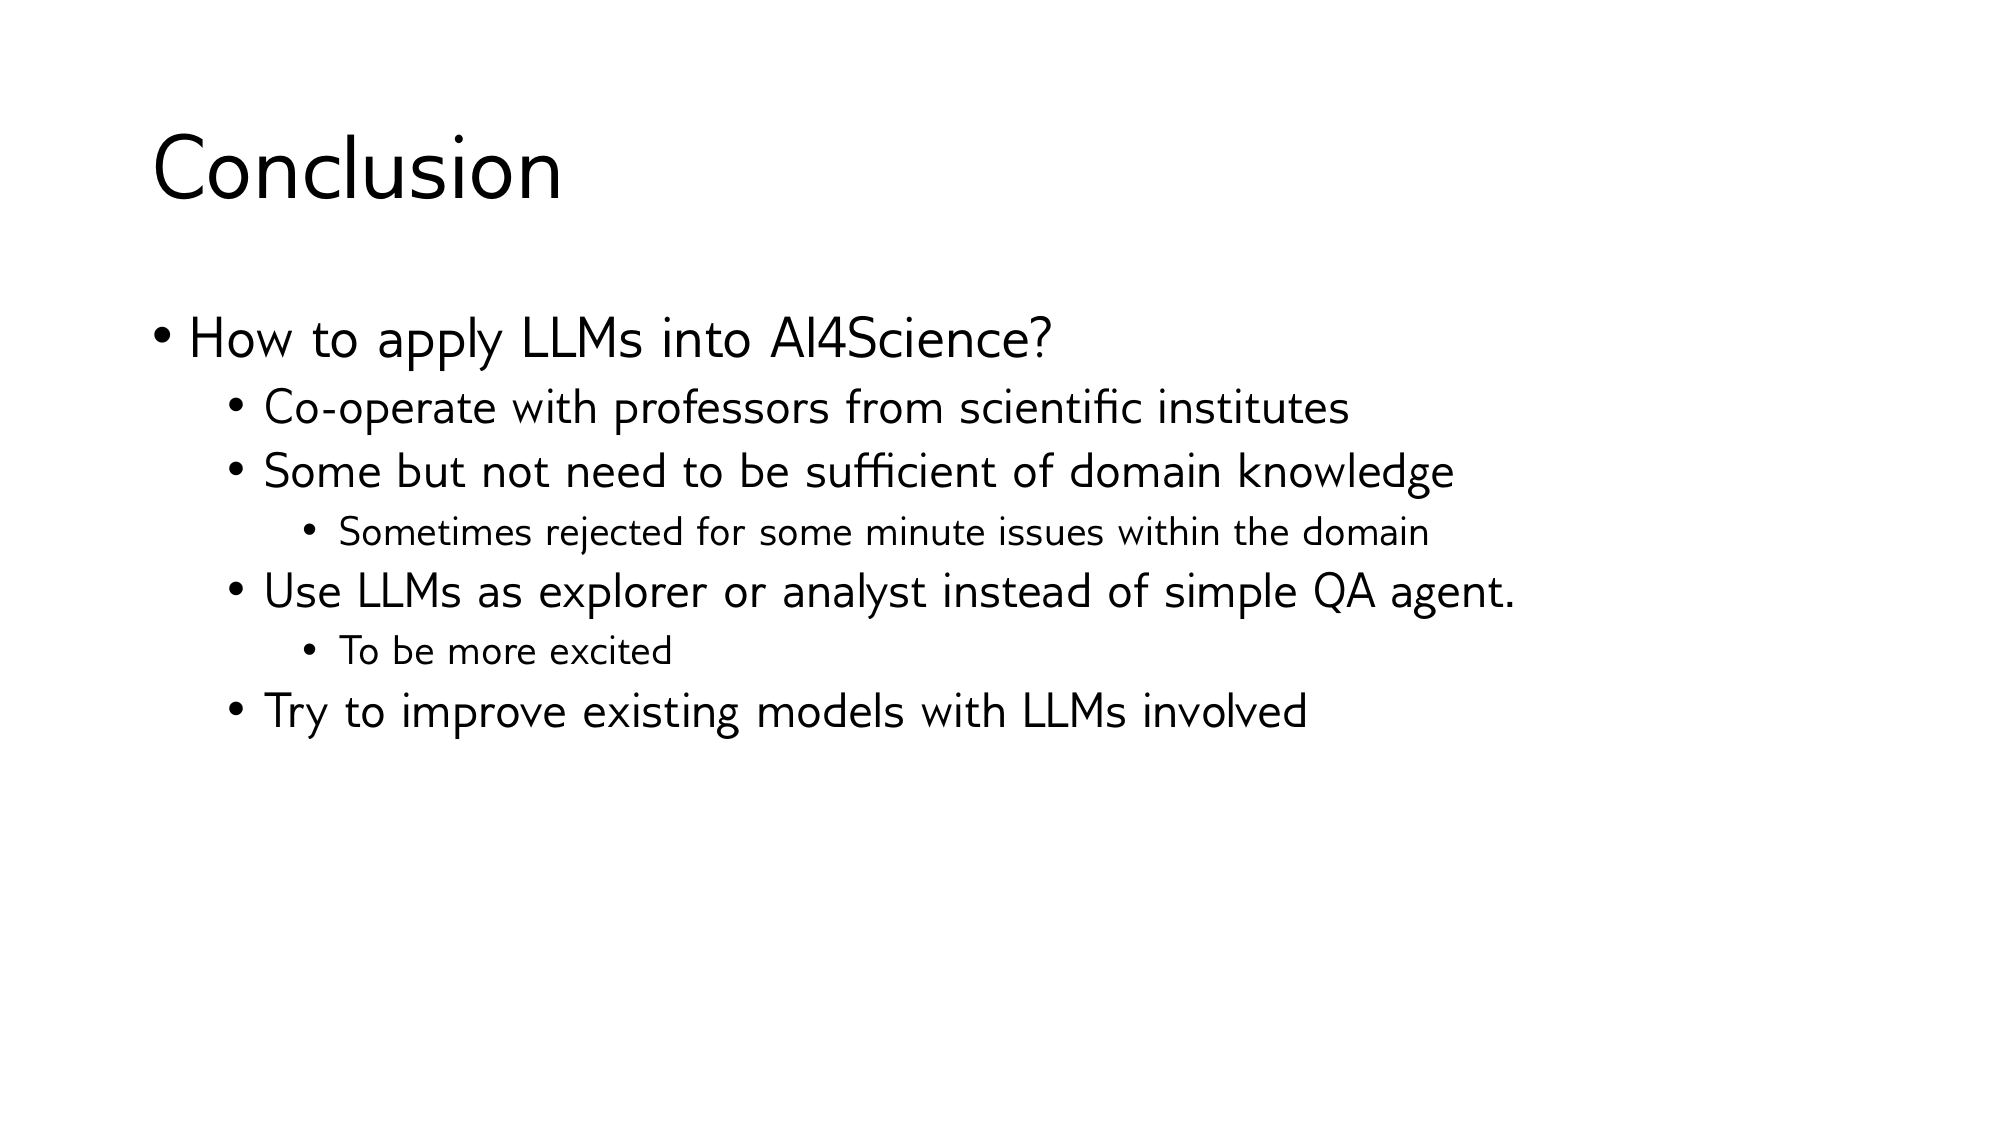

# Conclusion
How to apply LLMs into AI4Science?
Co-operate with professors from scientific institutes
Some but not need to be sufficient of domain knowledge
Sometimes rejected for some minute issues within the domain
Use LLMs as explorer or analyst instead of simple QA agent.
To be more excited
Try to improve existing models with LLMs involved